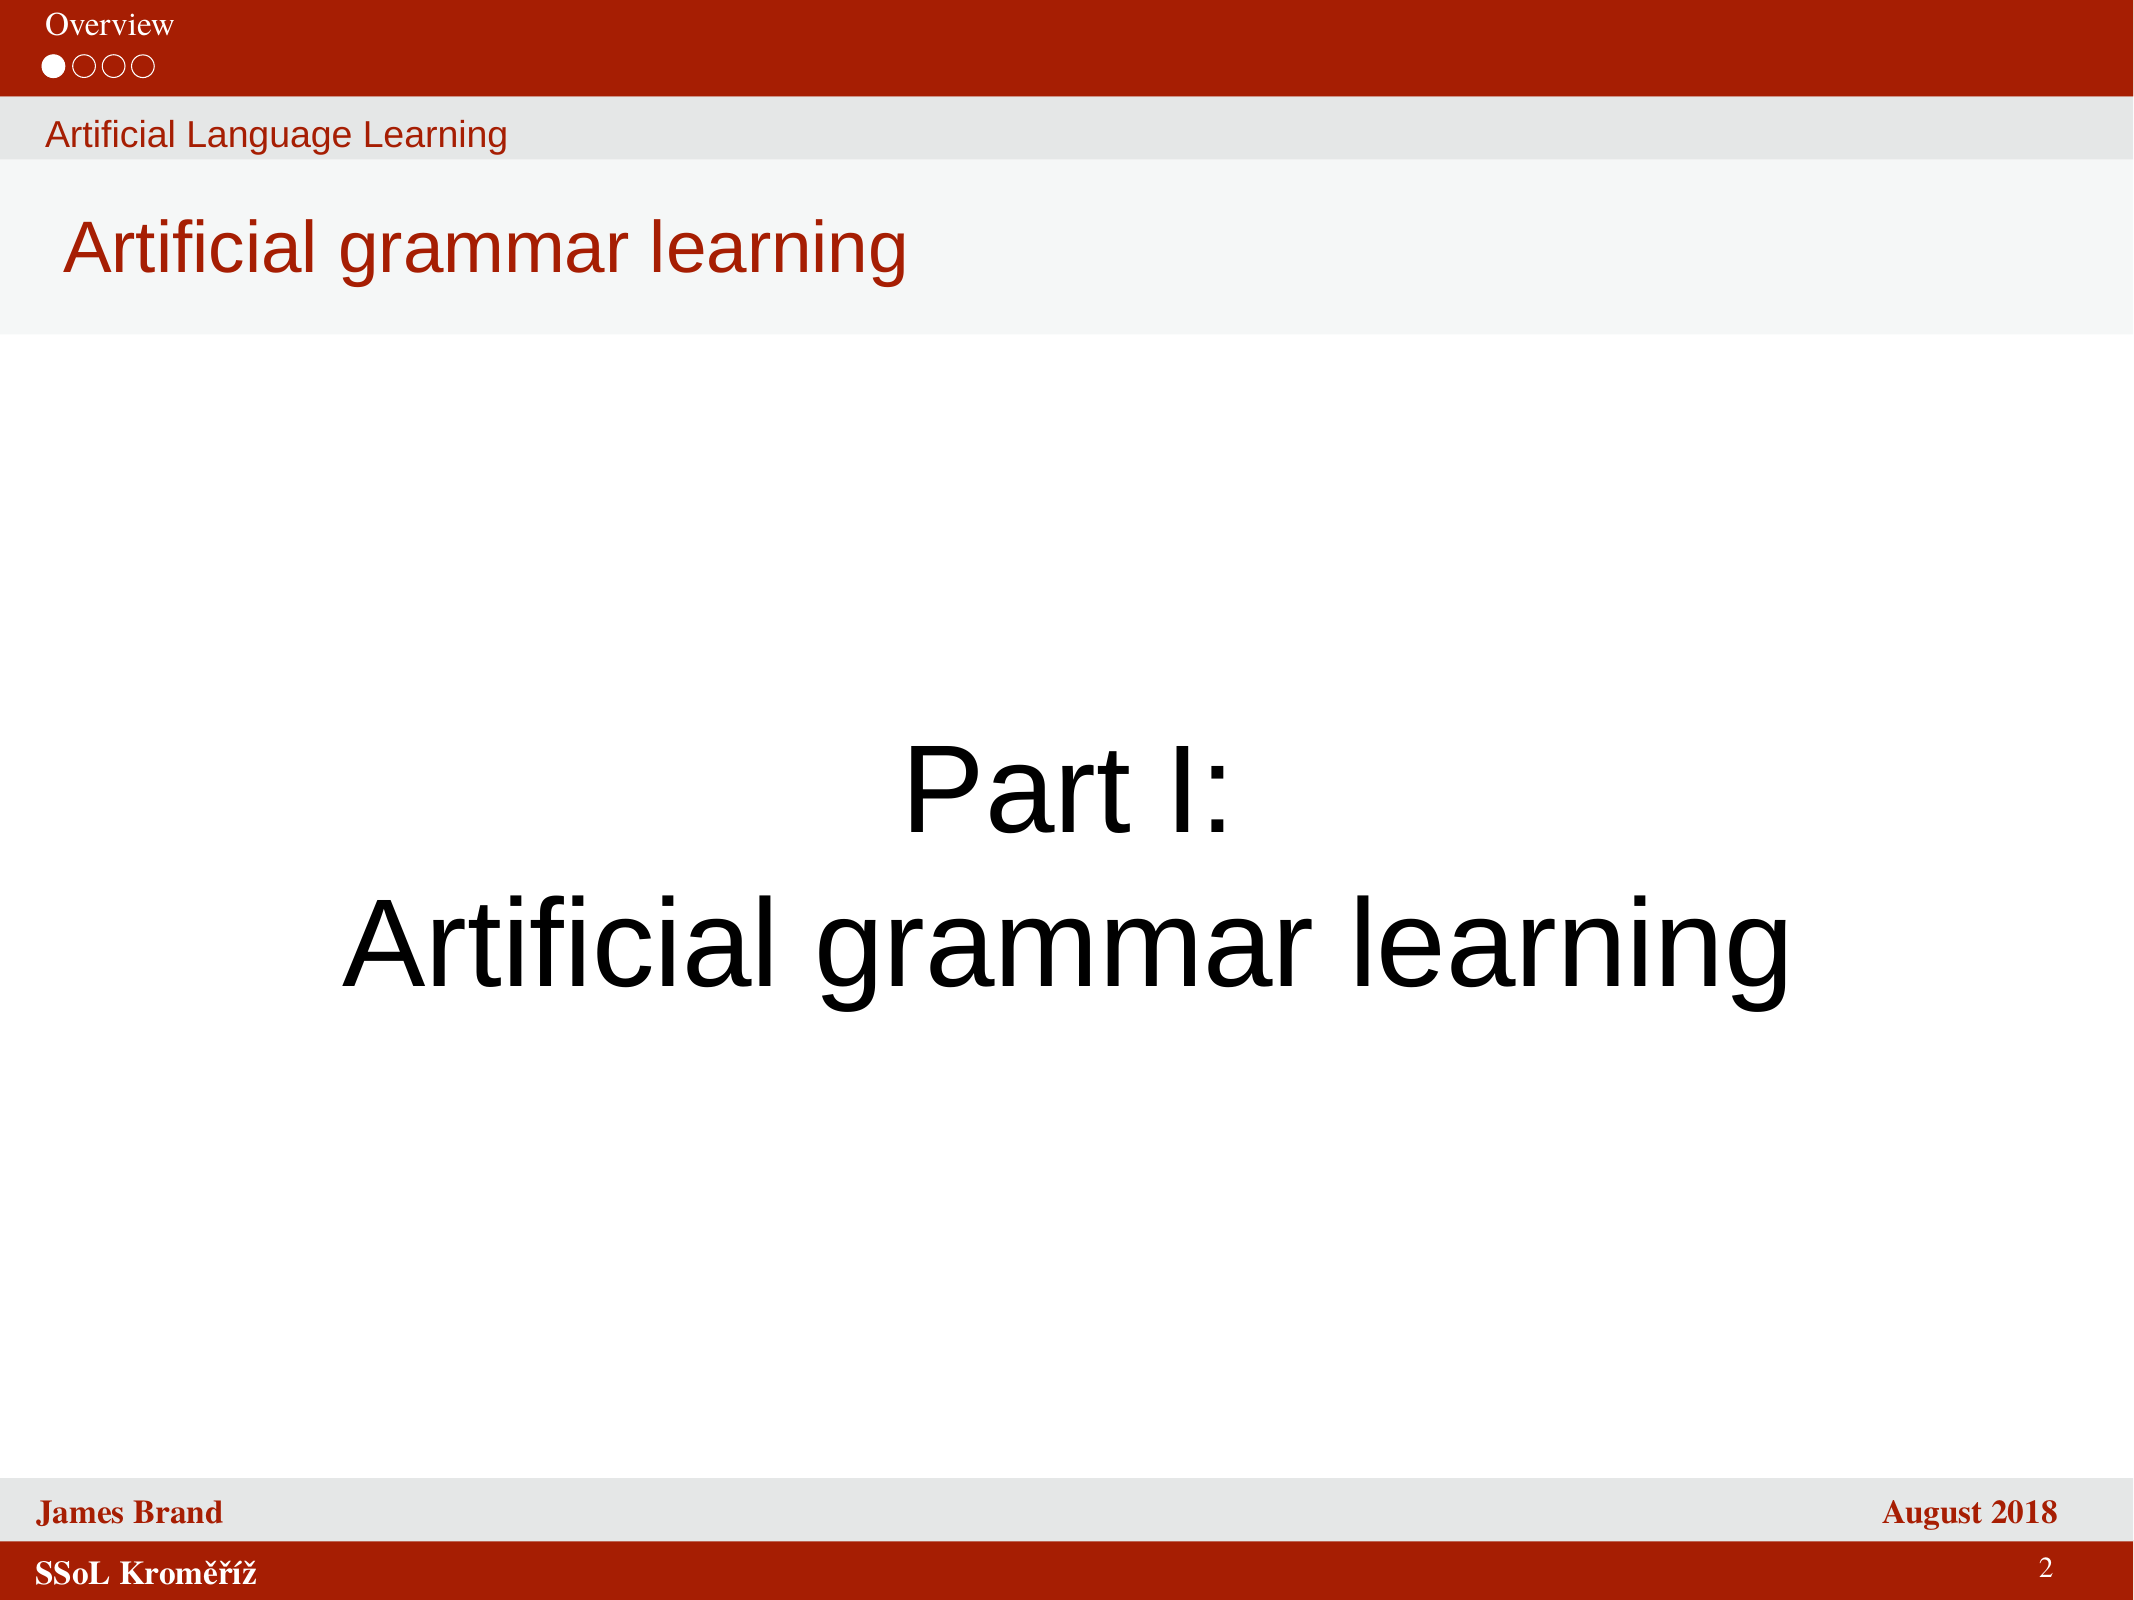

Overview

Artificial Language Learning
Artificial grammar learning

Part I:
Artificial grammar learning
2